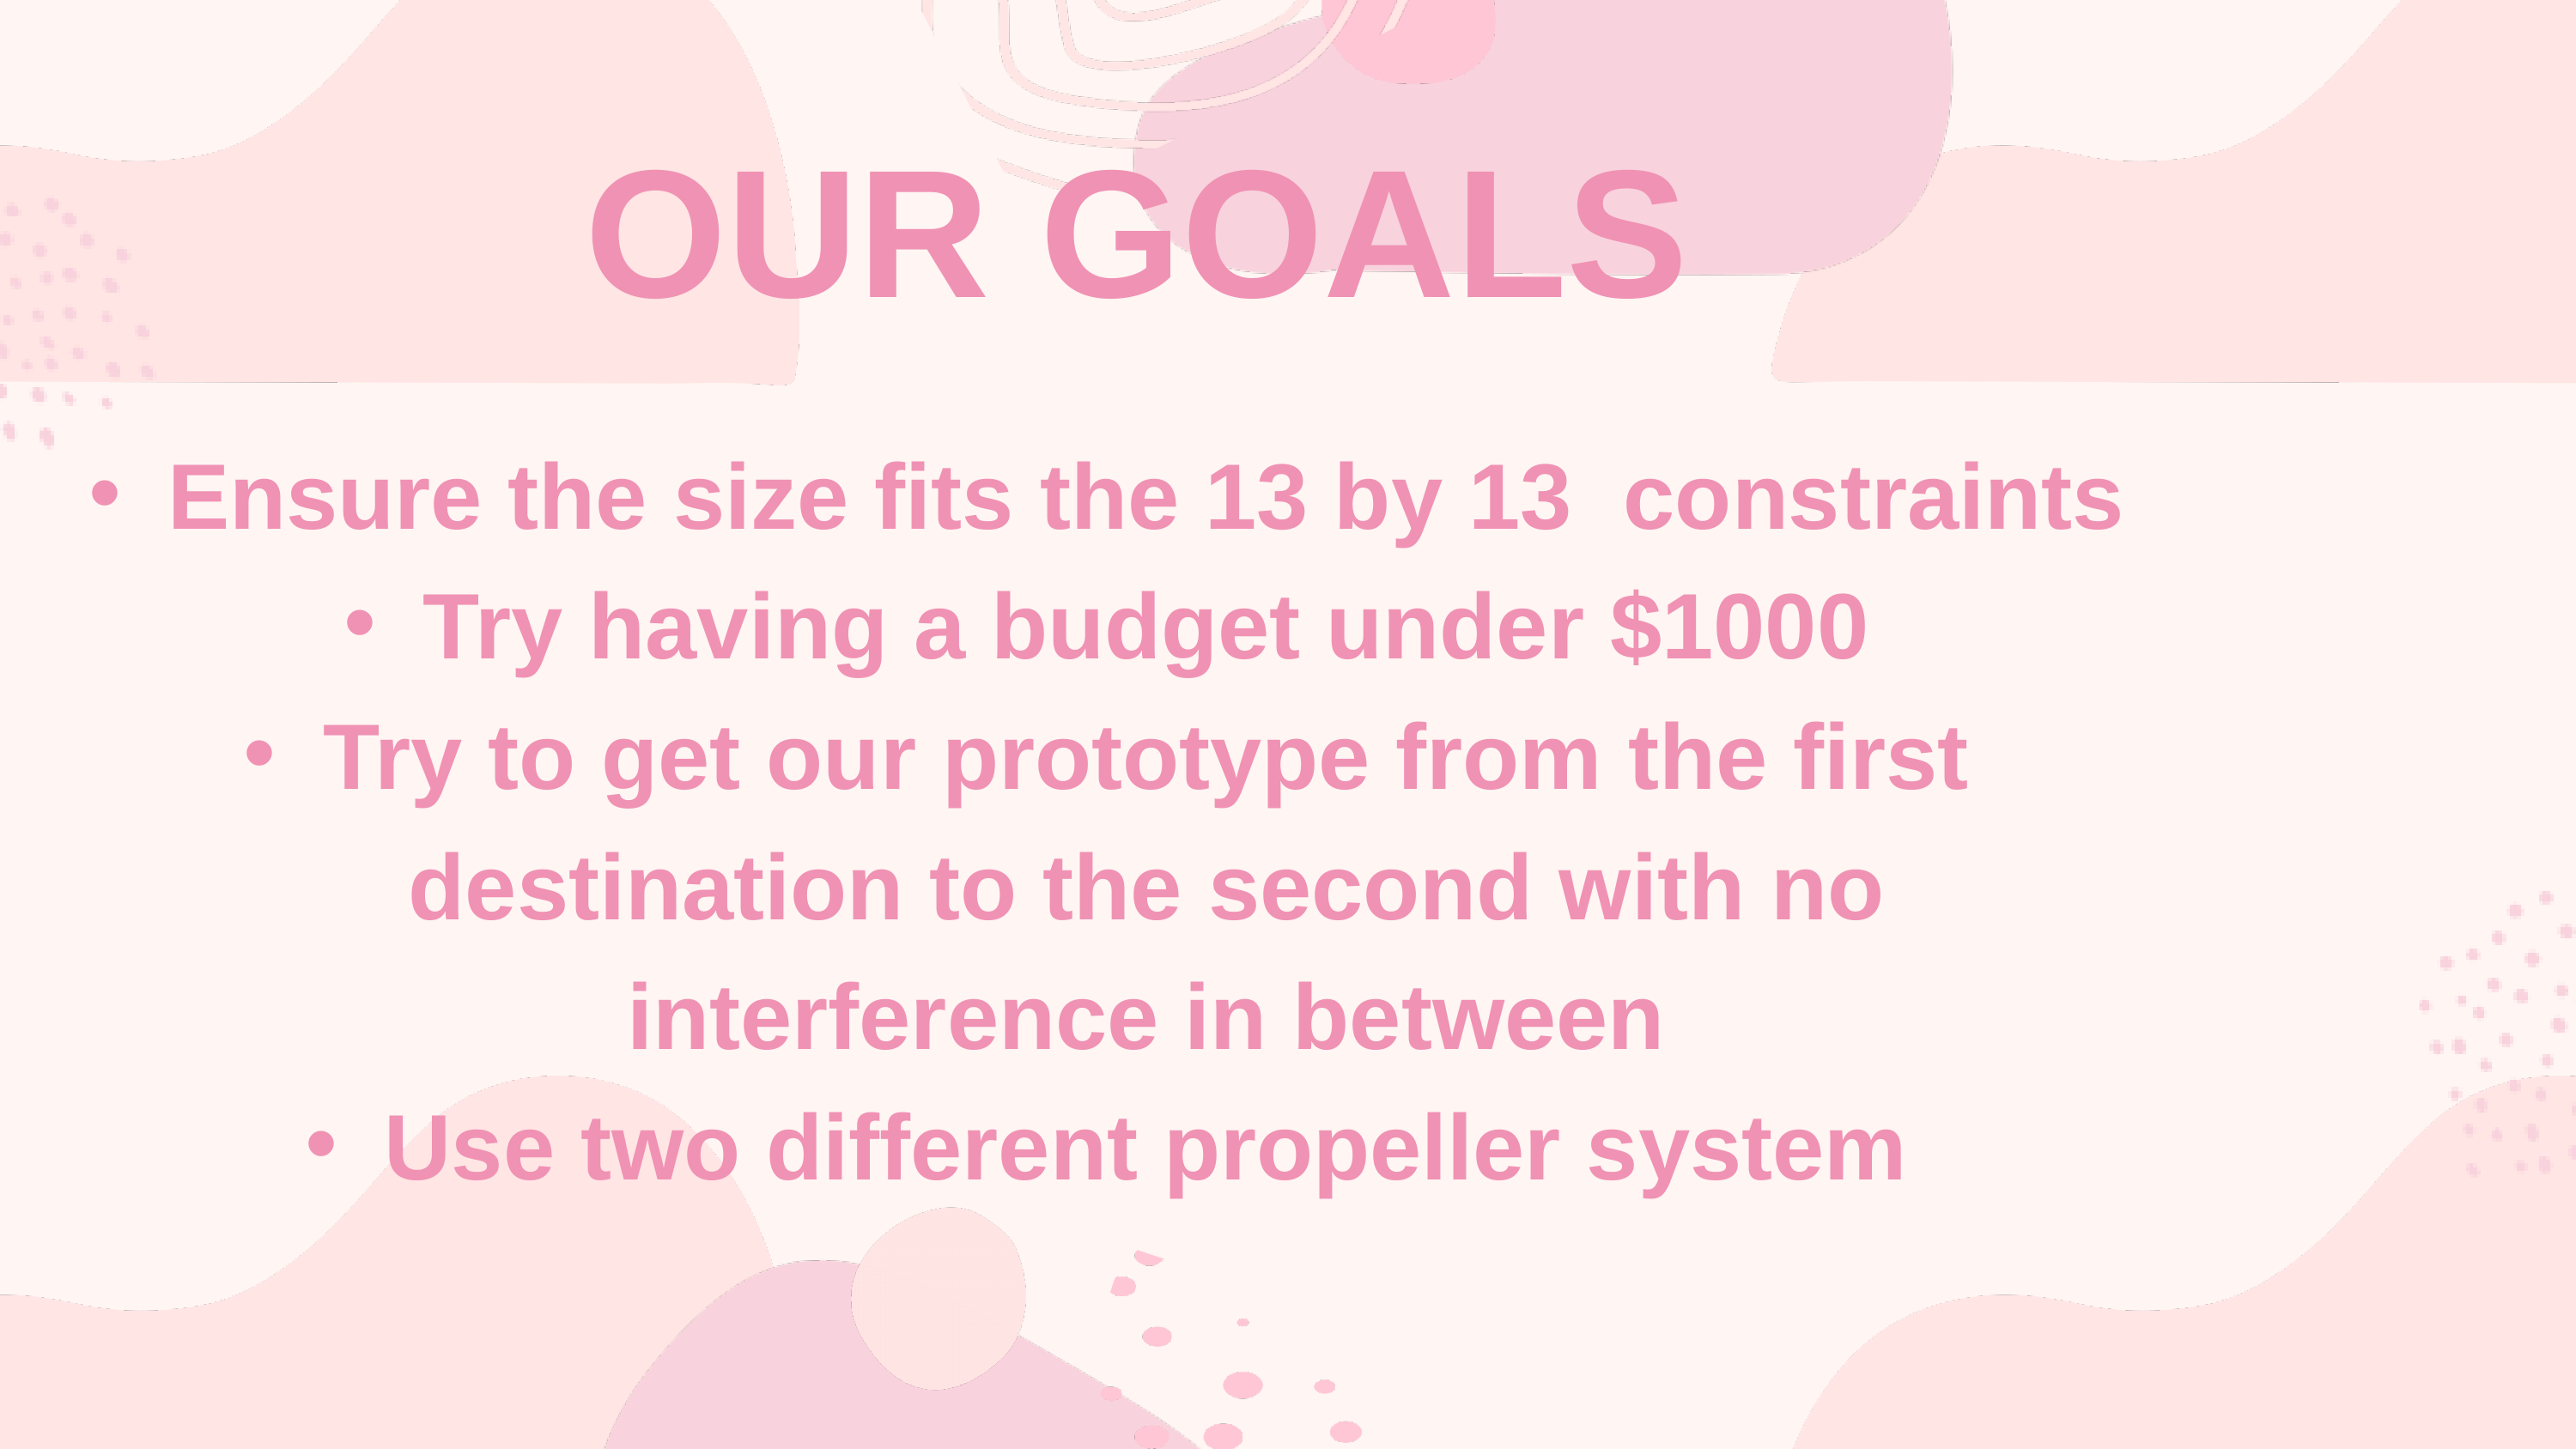

OUR GOALS
Ensure the size fits the 13 by 13  constraints
Try having a budget under $1000
Try to get our prototype from the first destination to the second with no interference in between
Use two different propeller system